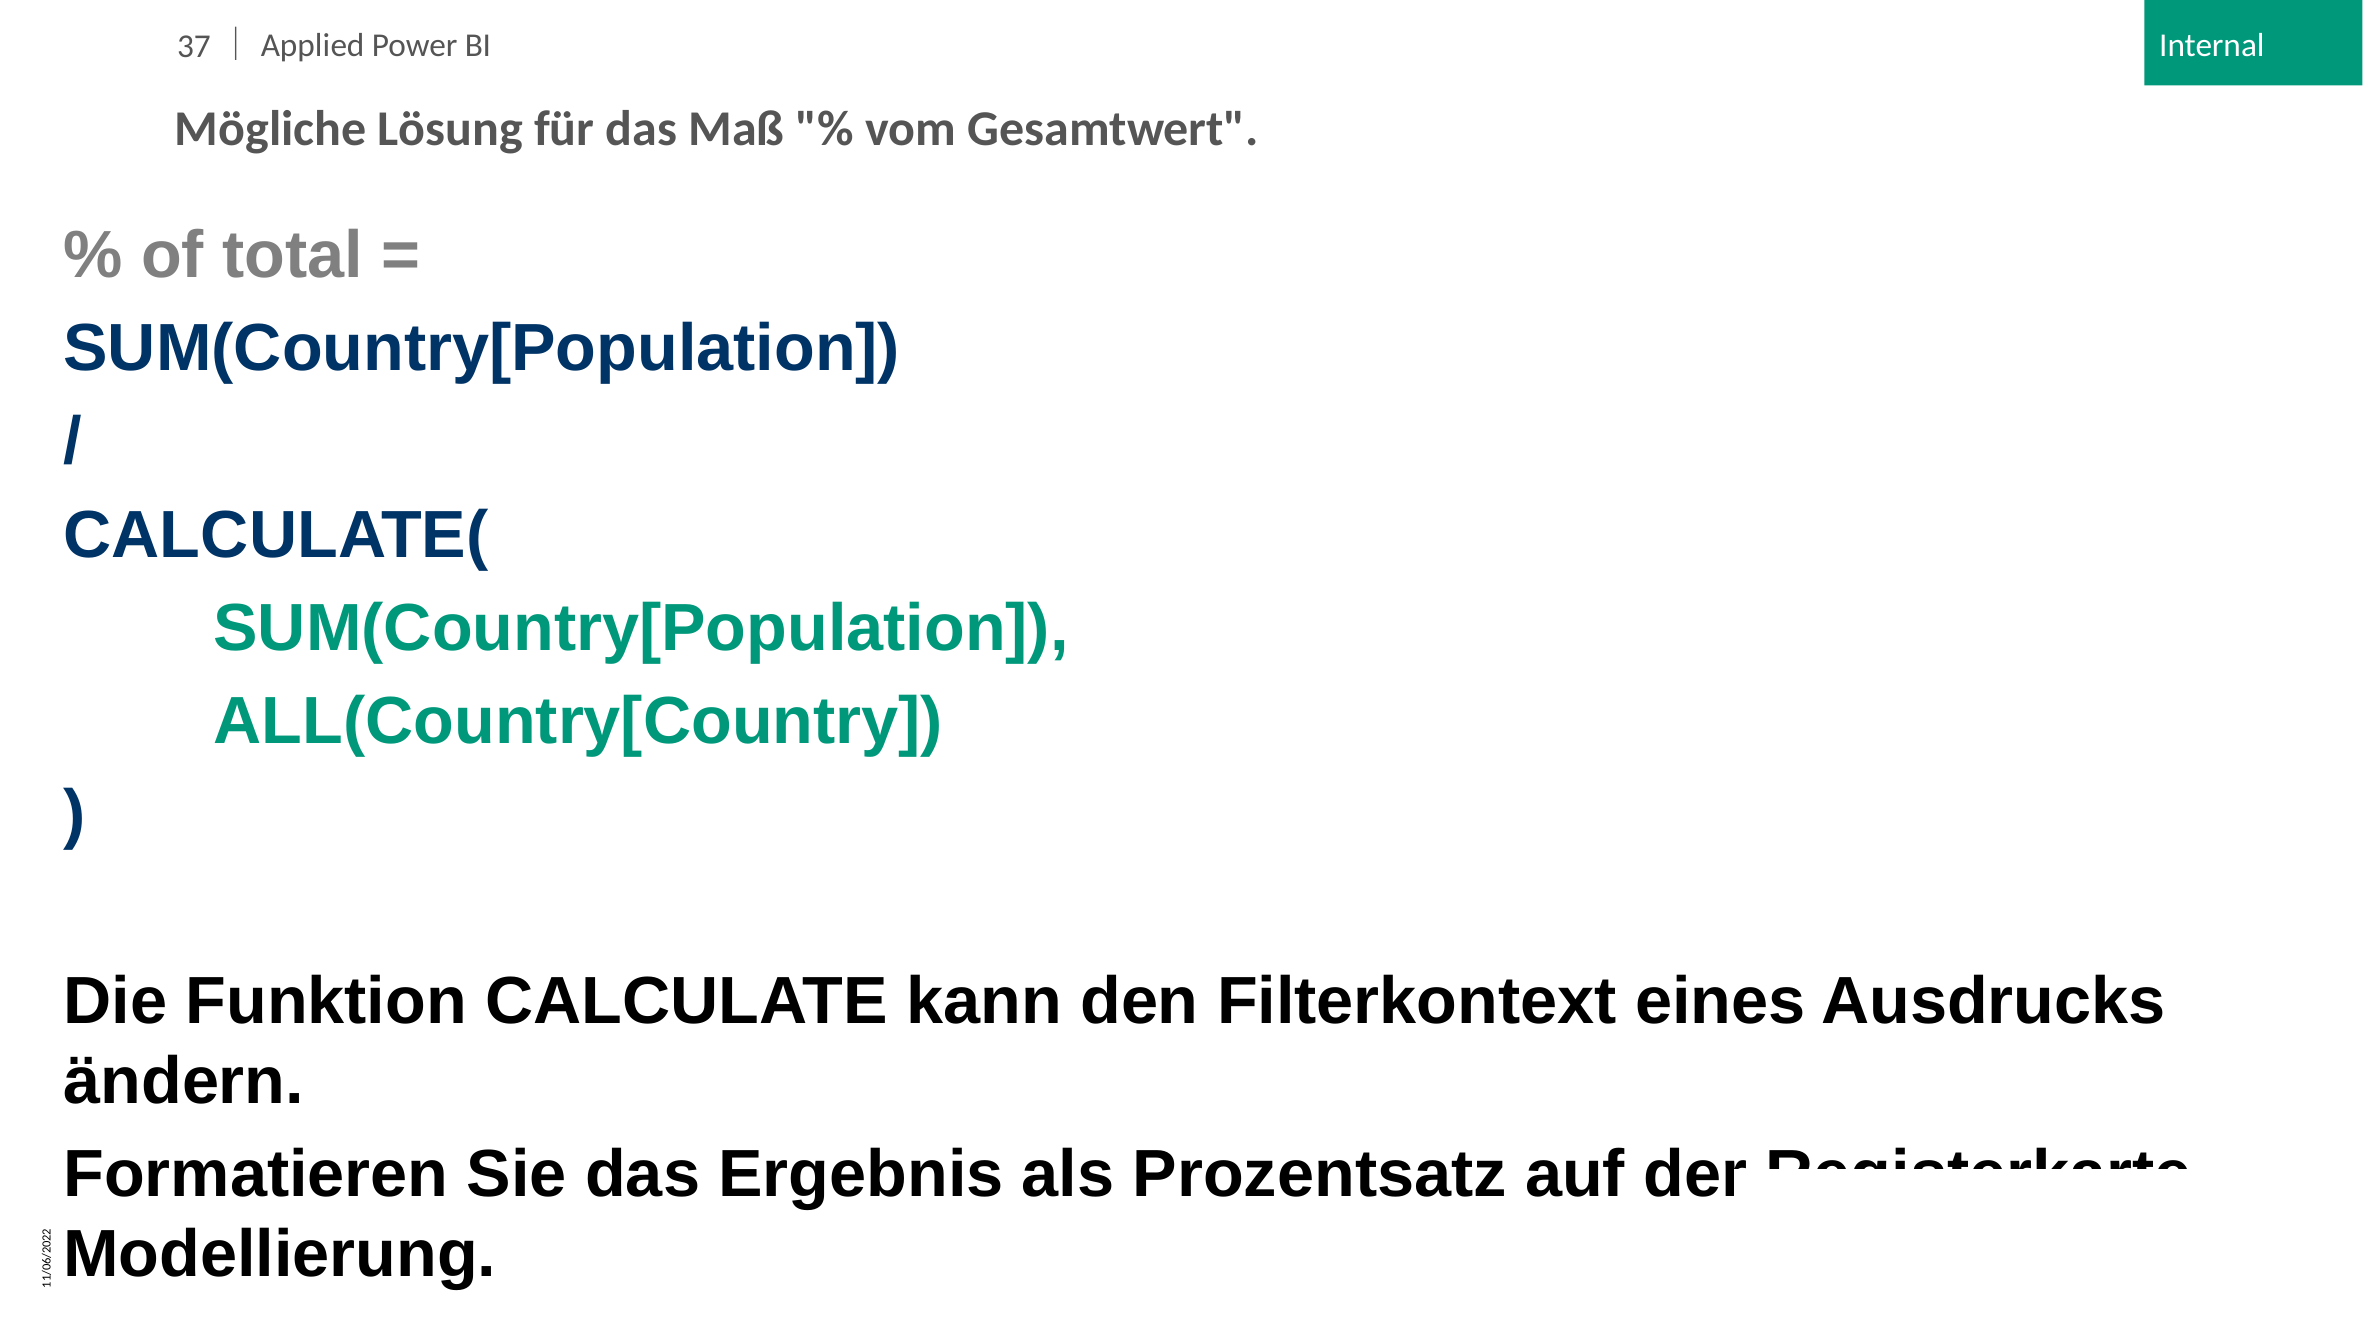

# Mögliche Lösung für das Maß "% vom Gesamtwert".
% of total =
SUM(Country[Population])
/
CALCULATE(
	SUM(Country[Population]),
	ALL(Country[Country])
)

Die Funktion CALCULATE kann den Filterkontext eines Ausdrucks ändern.
Formatieren Sie das Ergebnis als Prozentsatz auf der Registerkarte Modellierung.
11/06/2022